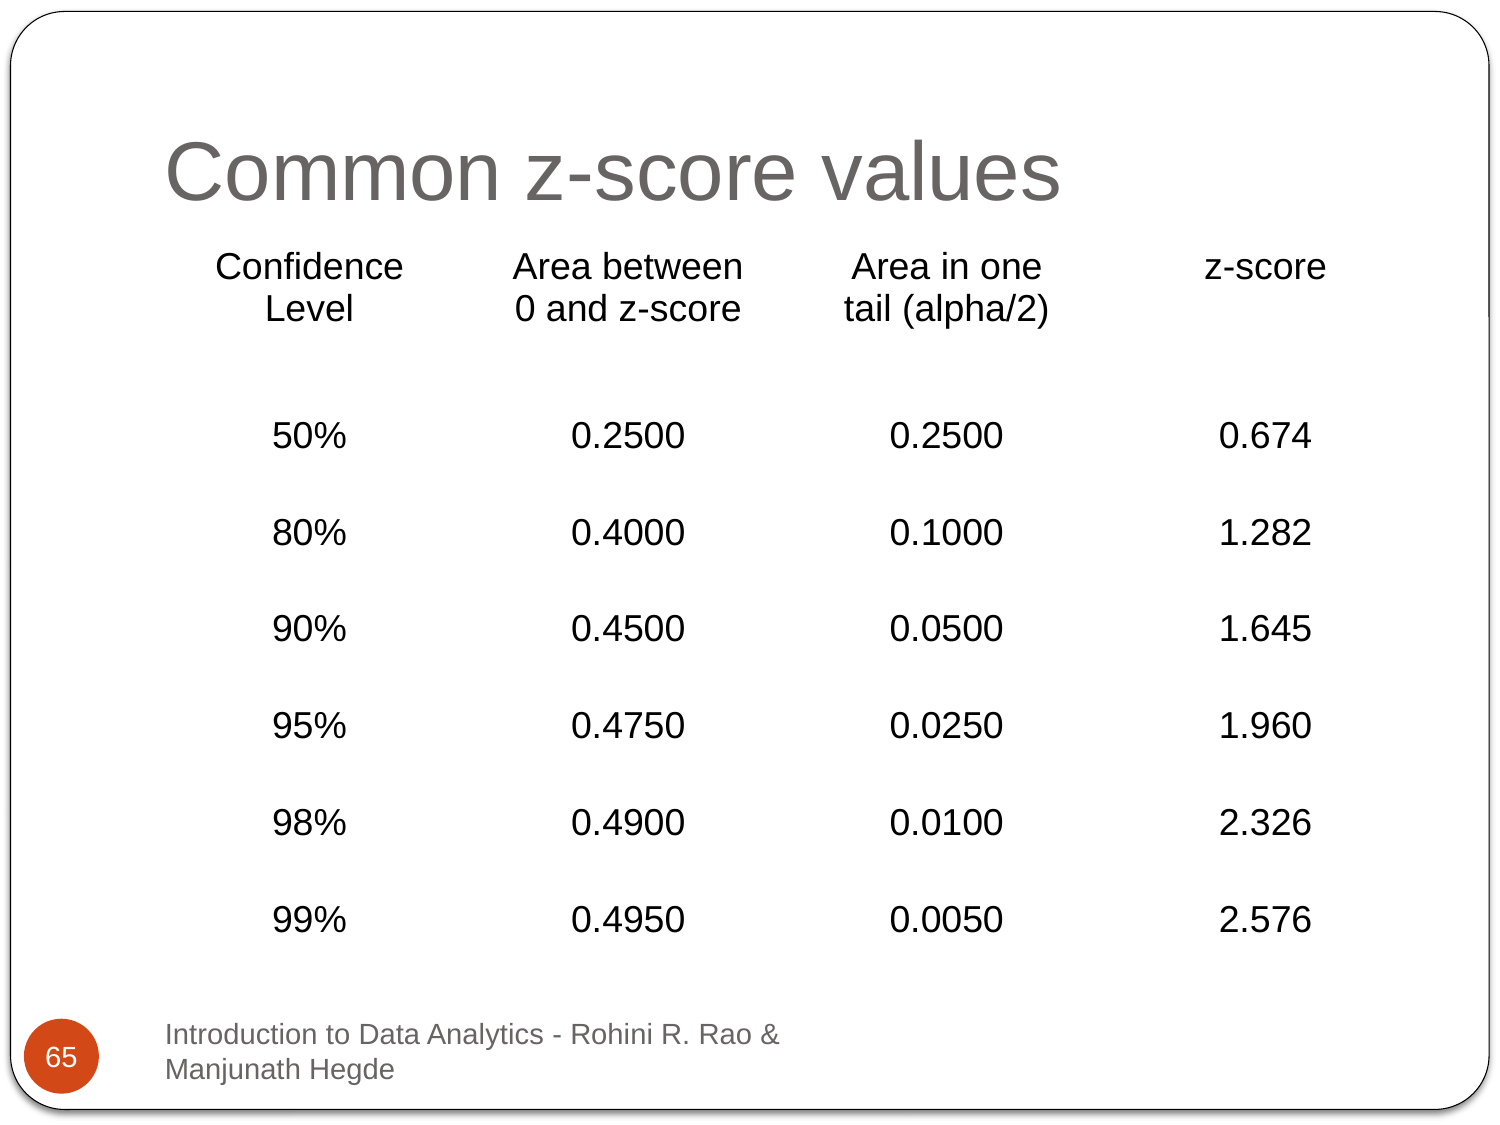

# Common z-score values
| Confidence Level | Area between 0 and z-score | Area in one tail (alpha/2) | z-score |
| --- | --- | --- | --- |
| 50% | 0.2500 | 0.2500 | 0.674 |
| 80% | 0.4000 | 0.1000 | 1.282 |
| 90% | 0.4500 | 0.0500 | 1.645 |
| 95% | 0.4750 | 0.0250 | 1.960 |
| 98% | 0.4900 | 0.0100 | 2.326 |
| 99% | 0.4950 | 0.0050 | 2.576 |

Introduction to Data Analytics - Rohini R. Rao & Manjunath Hegde
65